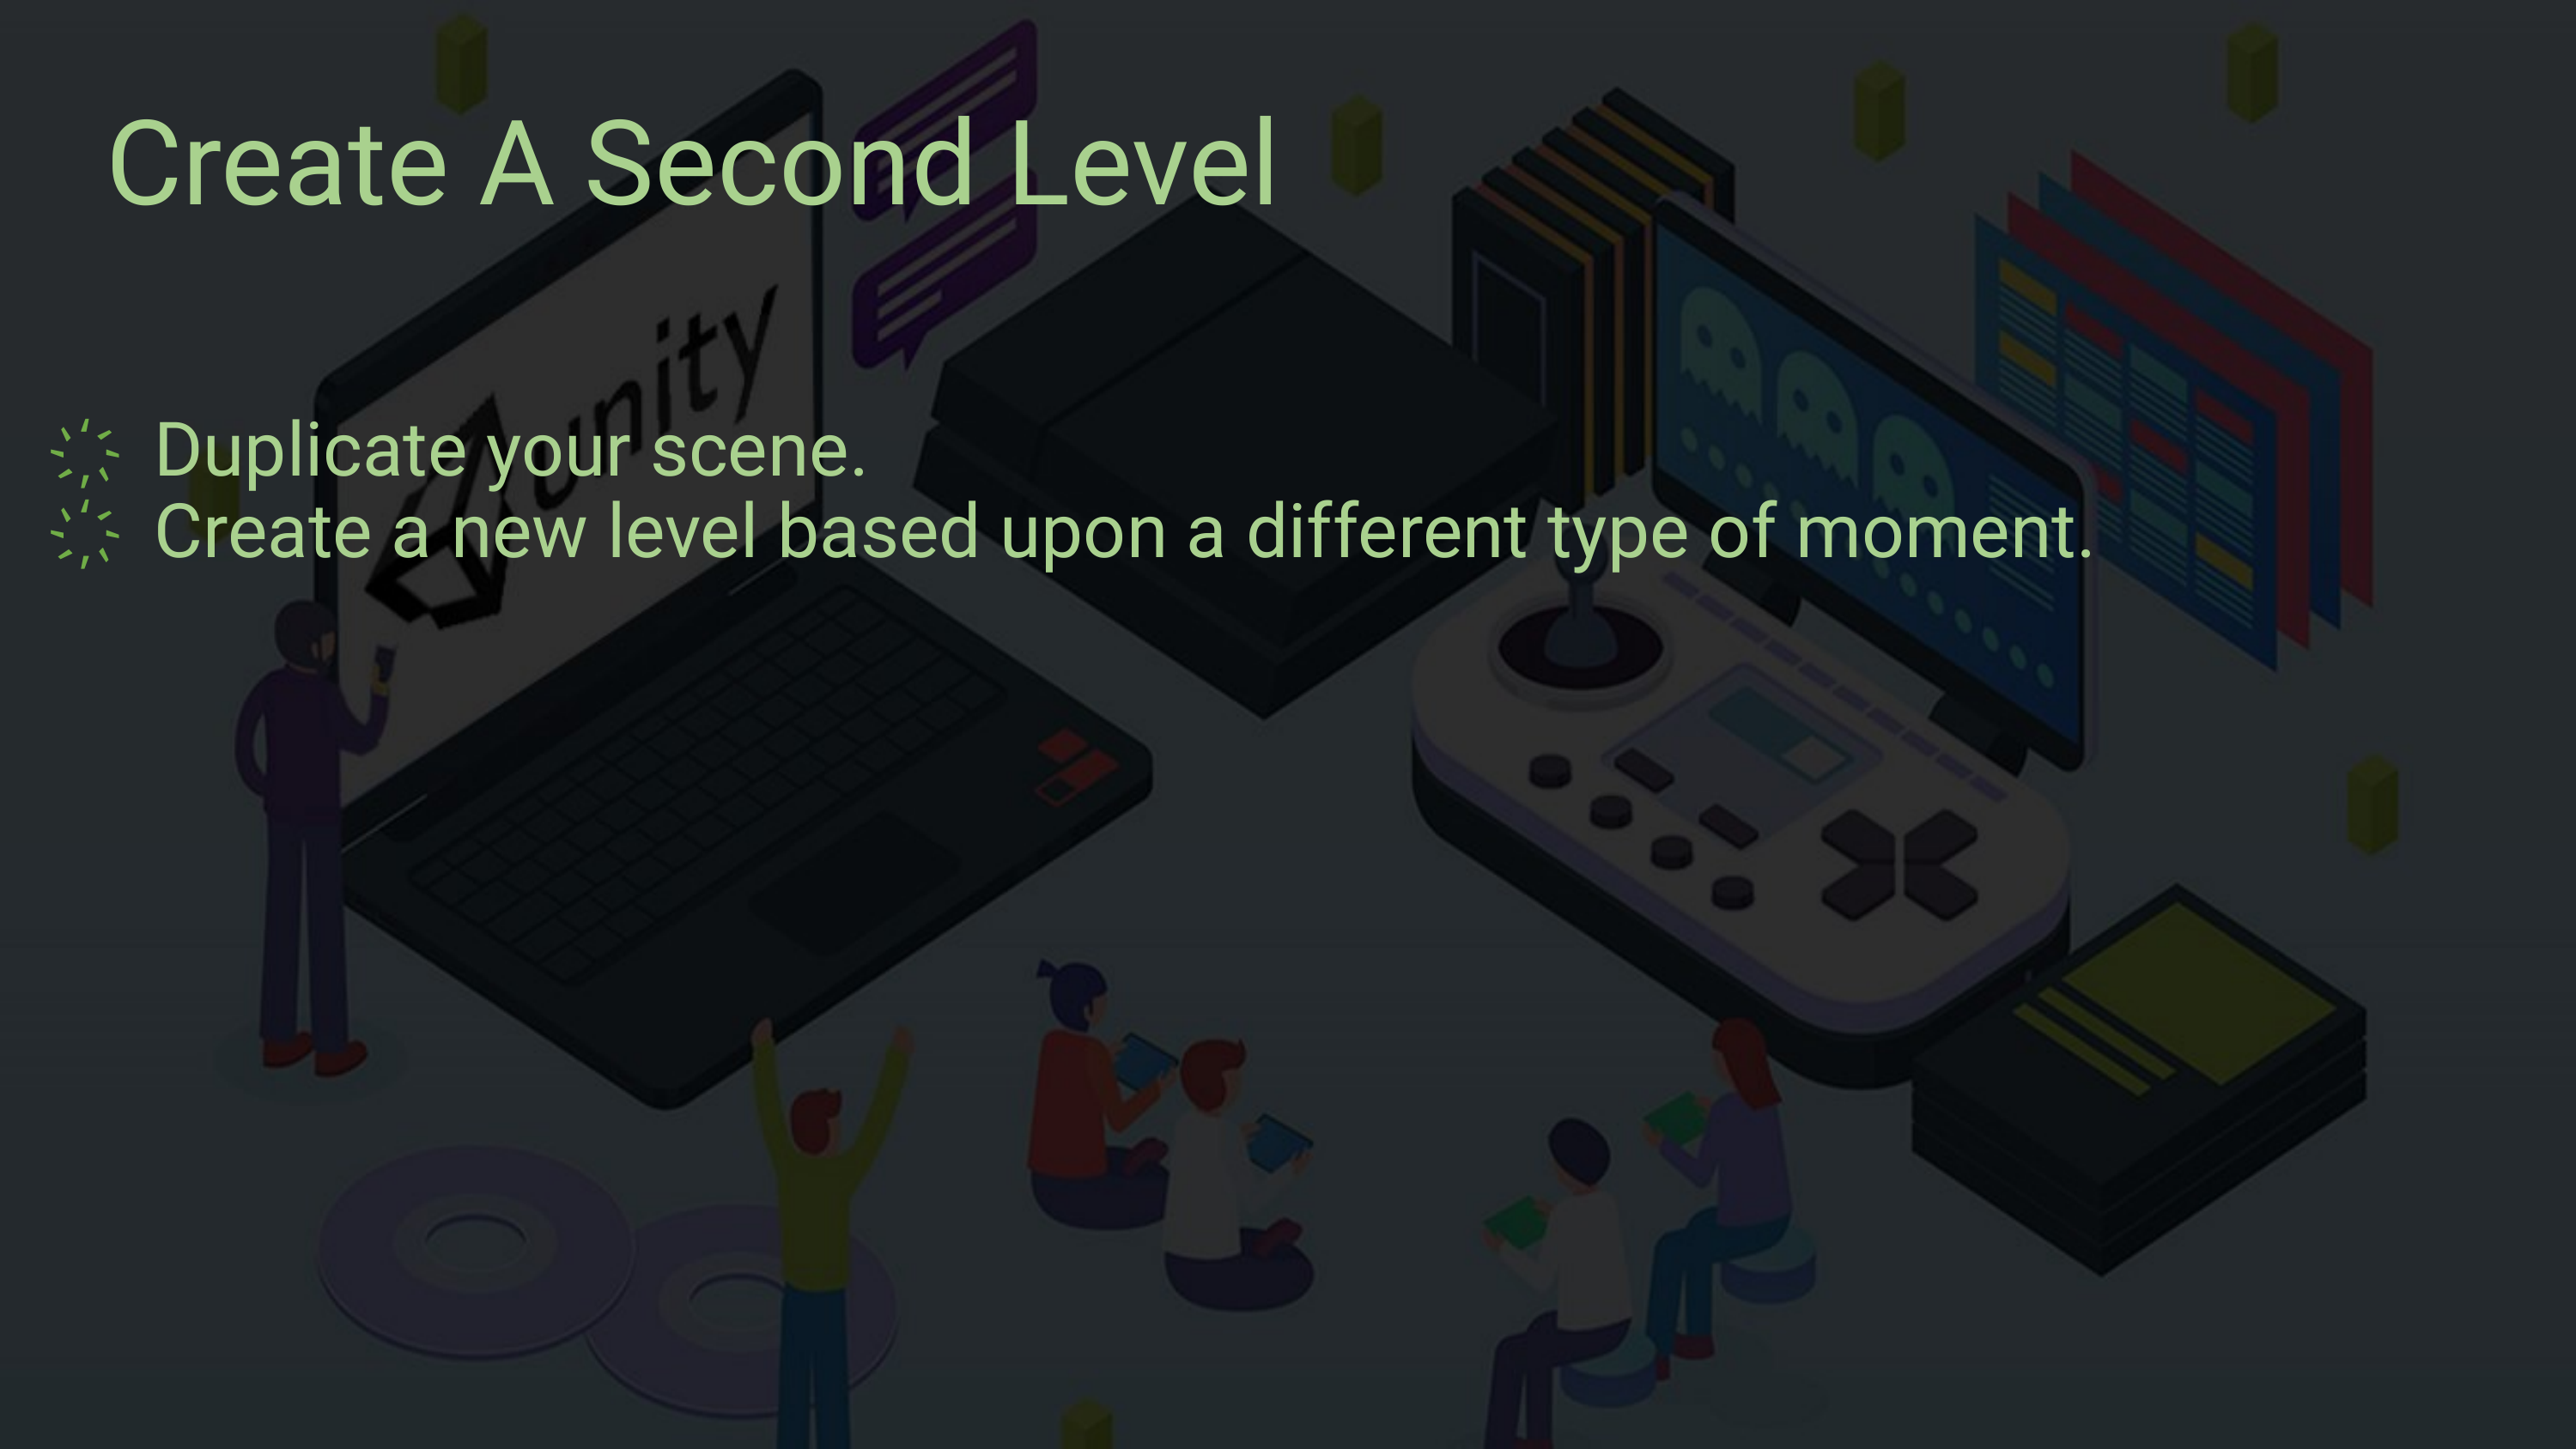

# Create A Second Level
Duplicate your scene.
Create a new level based upon a different type of moment.